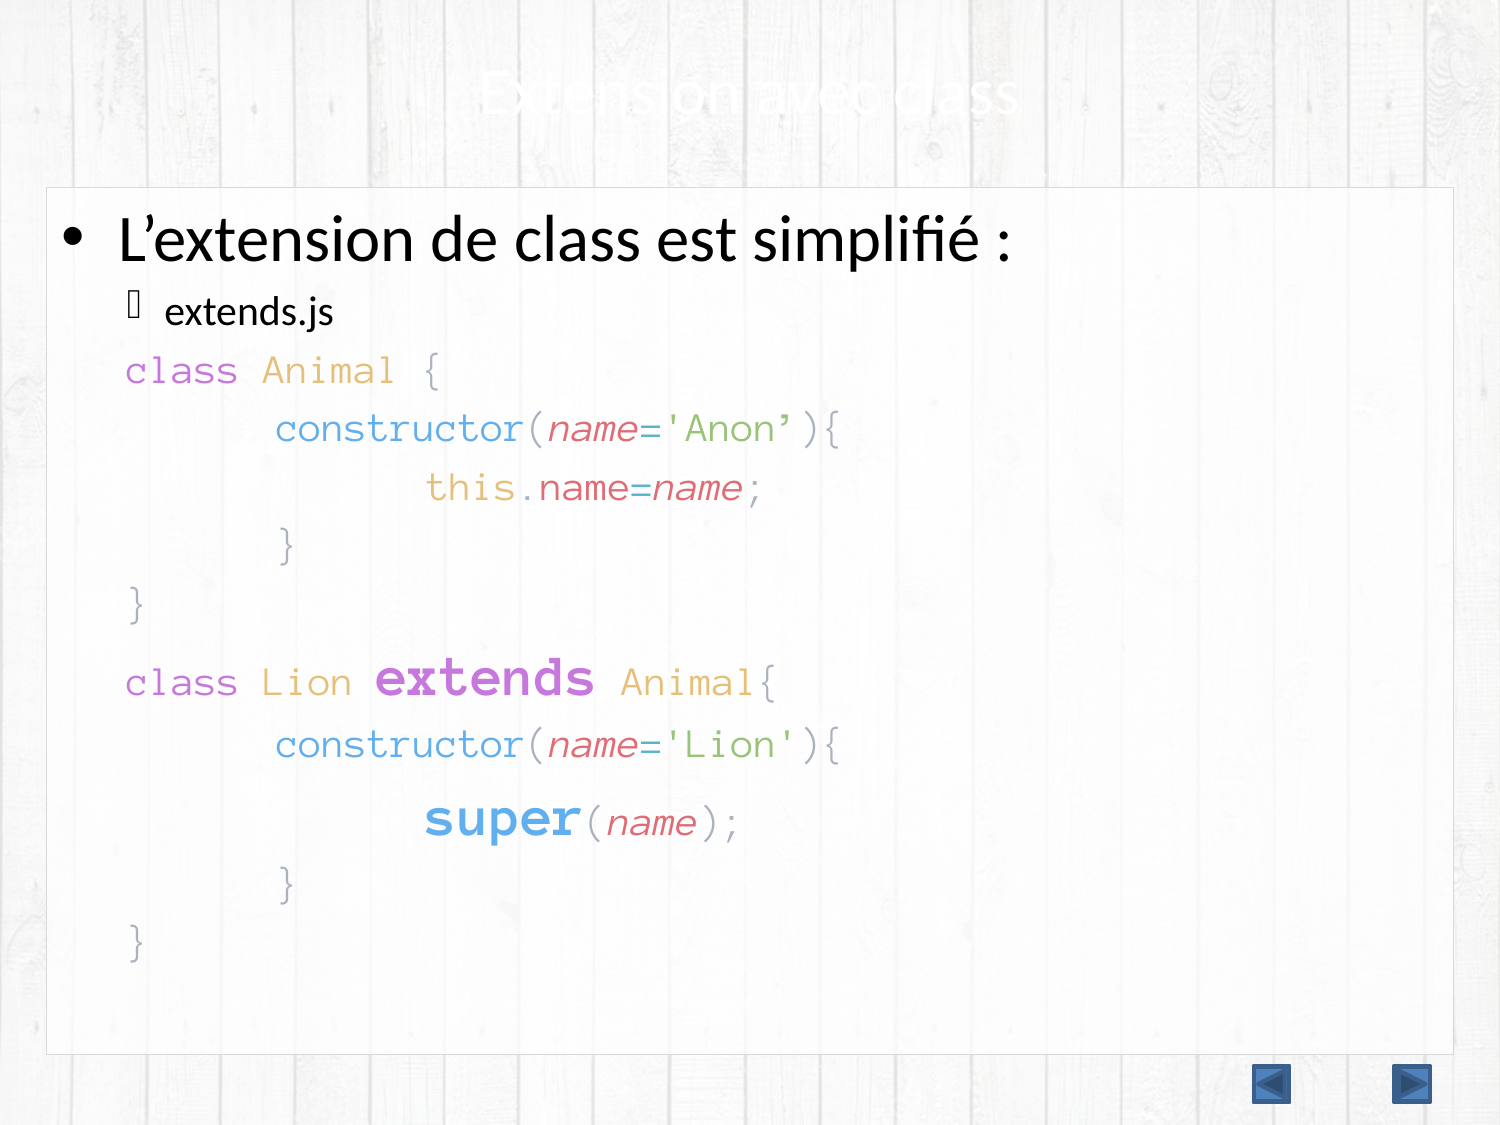

# Extension avec class
L’extension de class est simplifié :
extends.js
class Animal {
	constructor(name='Anon’){
		this.name=name;
	}
}
class Lion extends Animal{
	constructor(name='Lion'){
		super(name);
	}
}